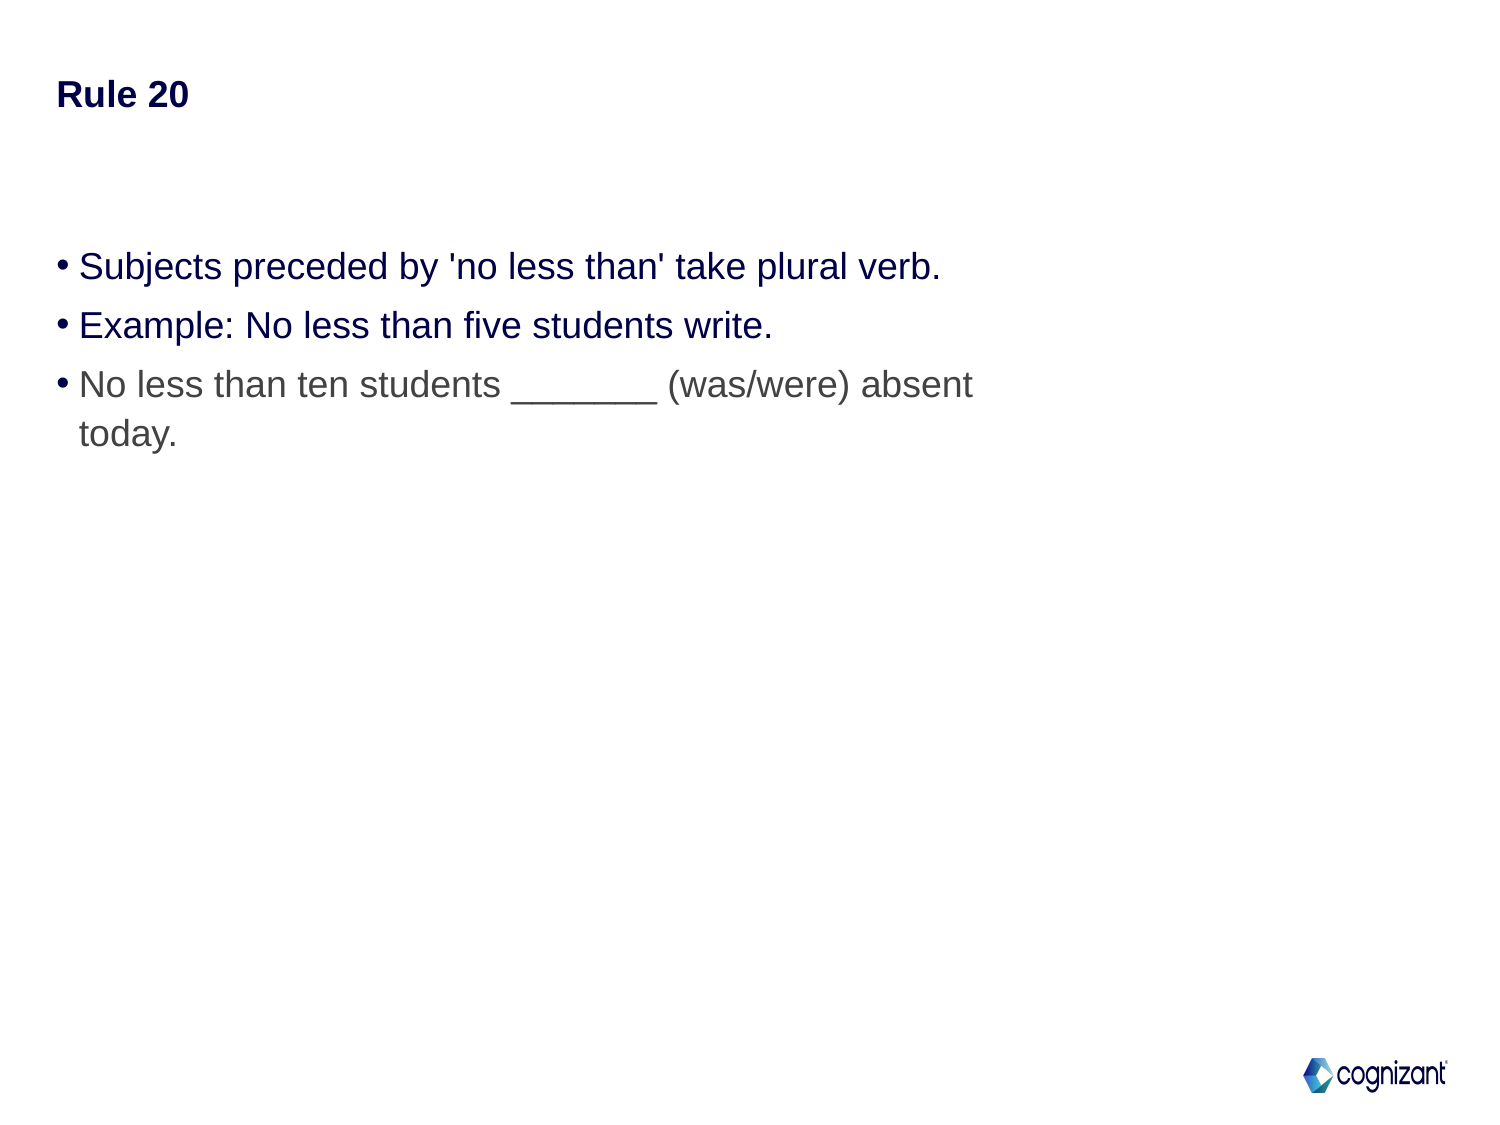

# Rule 20
Subjects preceded by 'no less than' take plural verb.
Example: No less than five students write.
No less than ten students _______ (was/were) absent today.